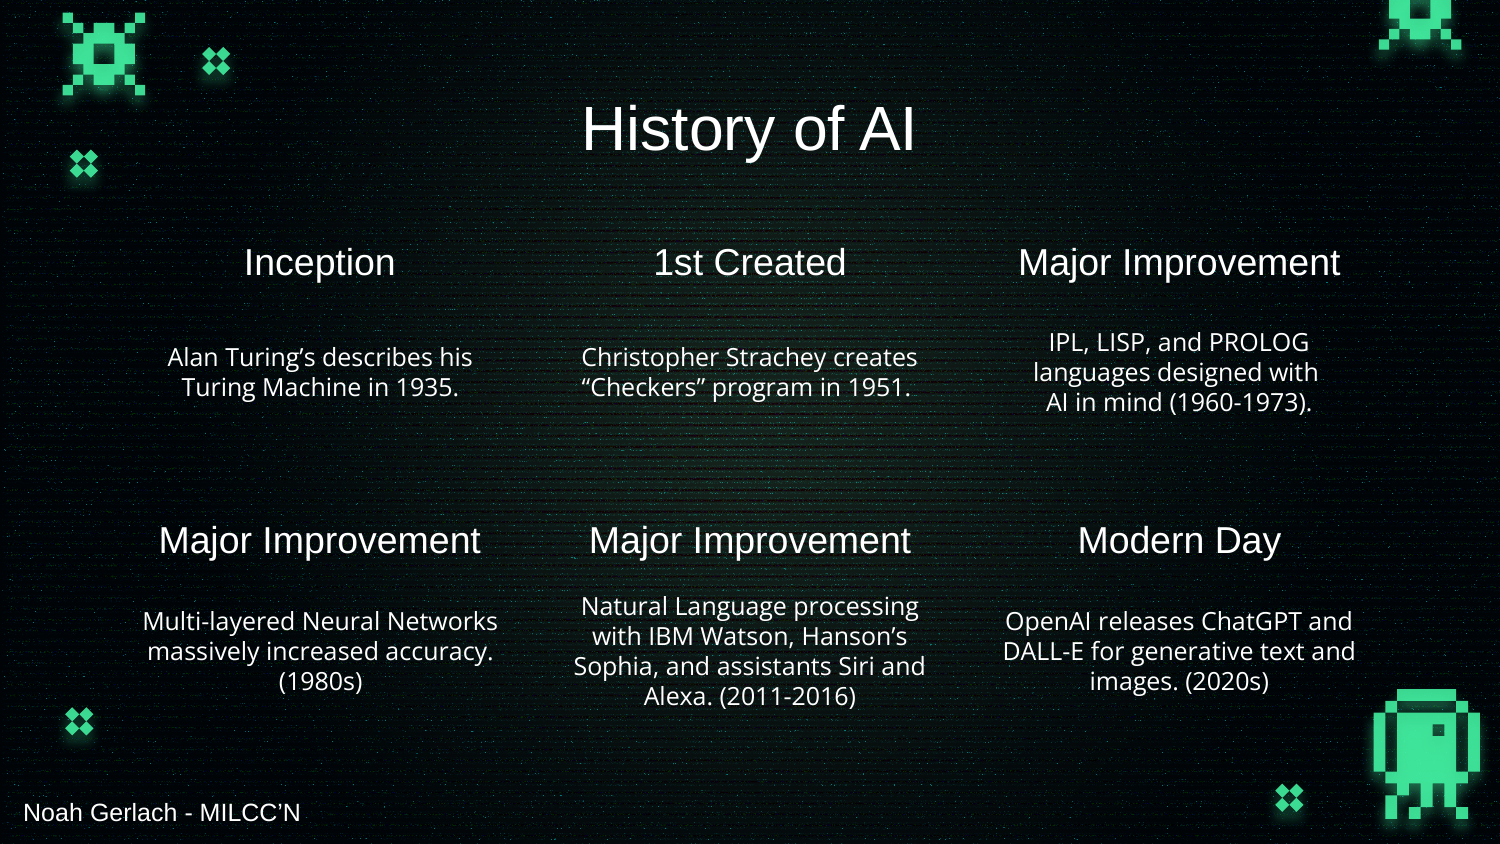

# History of AI
Inception
1st Created
Major Improvement
Alan Turing’s describes his Turing Machine in 1935.
Christopher Strachey creates “Checkers” program in 1951.
IPL, LISP, and PROLOG languages designed with
AI in mind (1960-1973).
Major Improvement
Major Improvement
Modern Day
Multi-layered Neural Networks massively increased accuracy.
(1980s)
Natural Language processing with IBM Watson, Hanson’s Sophia, and assistants Siri and Alexa. (2011-2016)
OpenAI releases ChatGPT and DALL-E for generative text and images. (2020s)
Noah Gerlach - MILCC’N